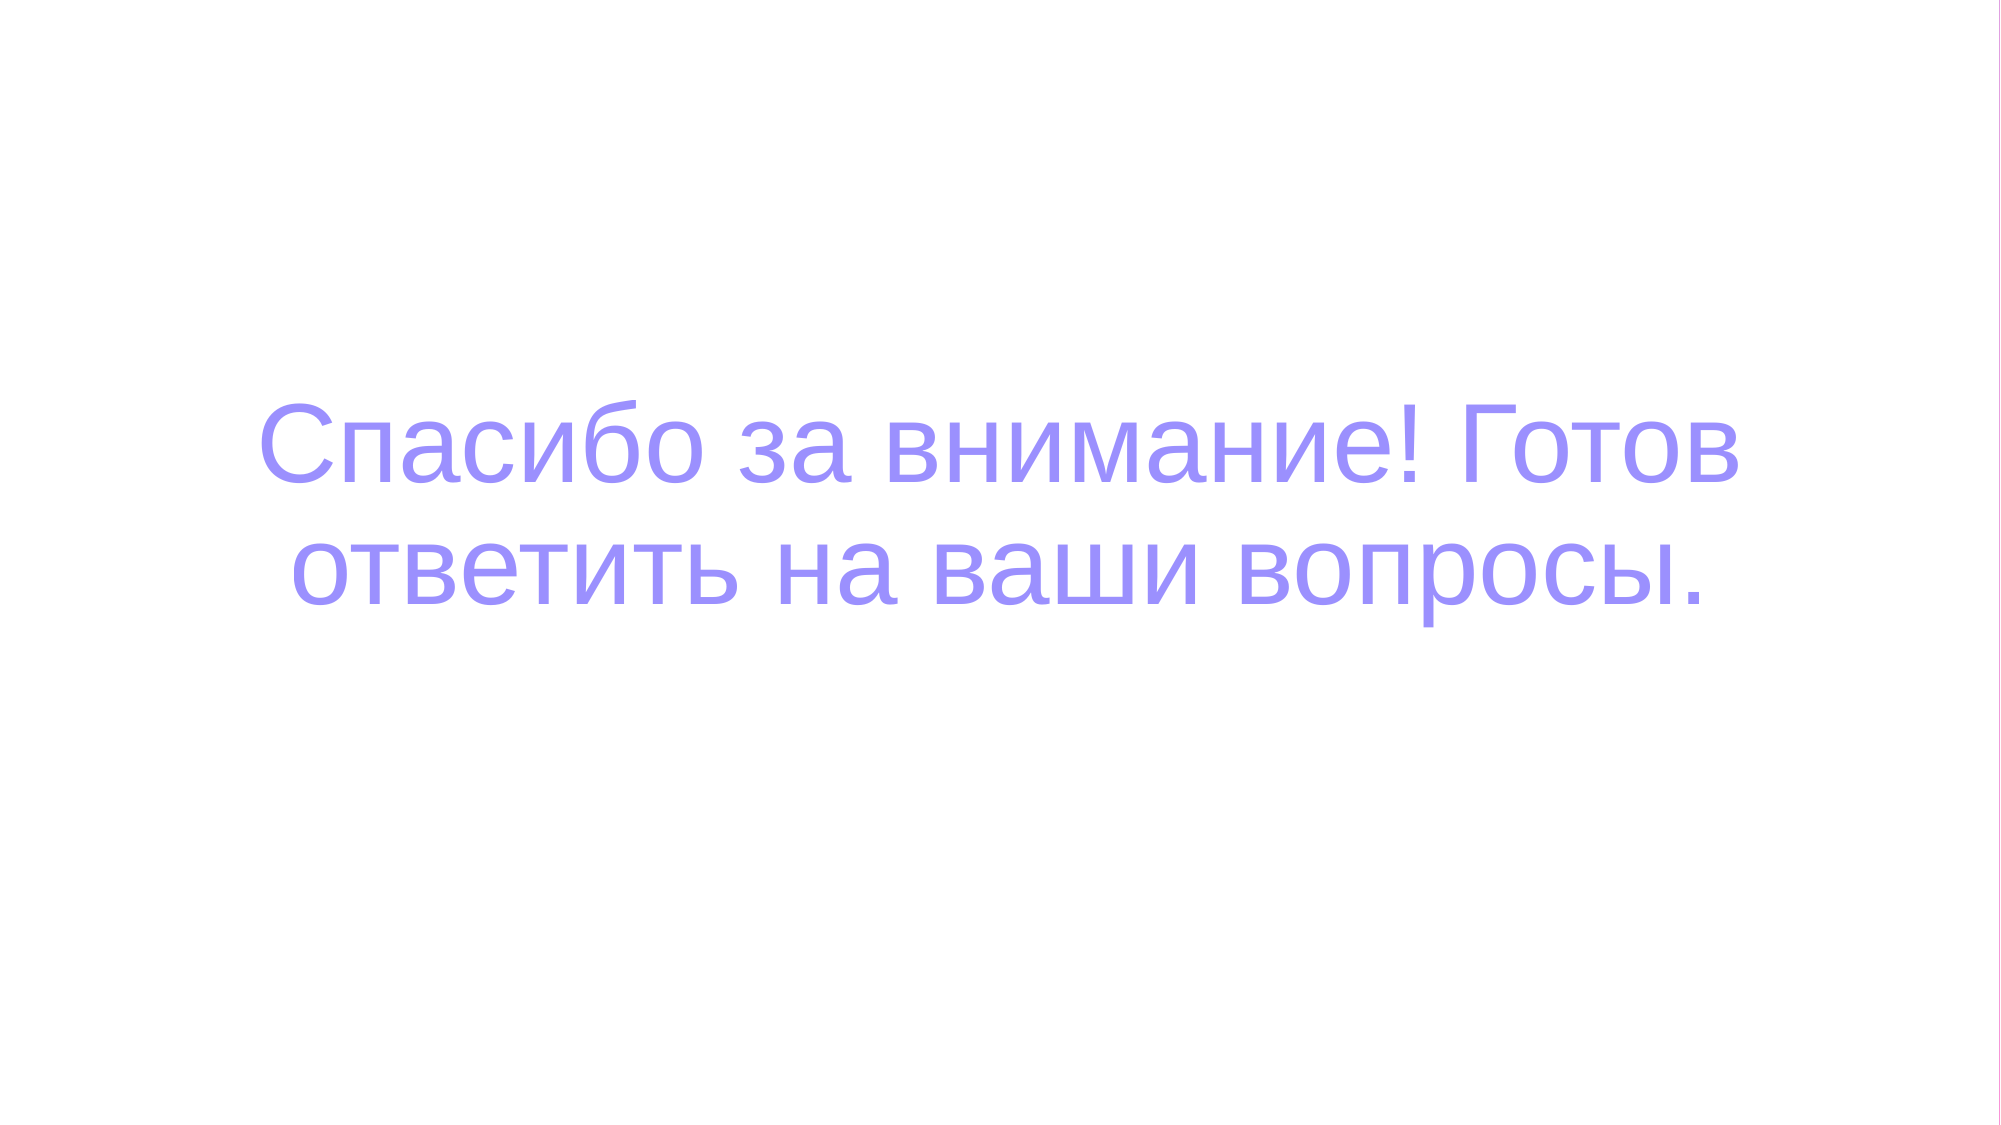

# Спасибо за внимание! Готов ответить на ваши вопросы.